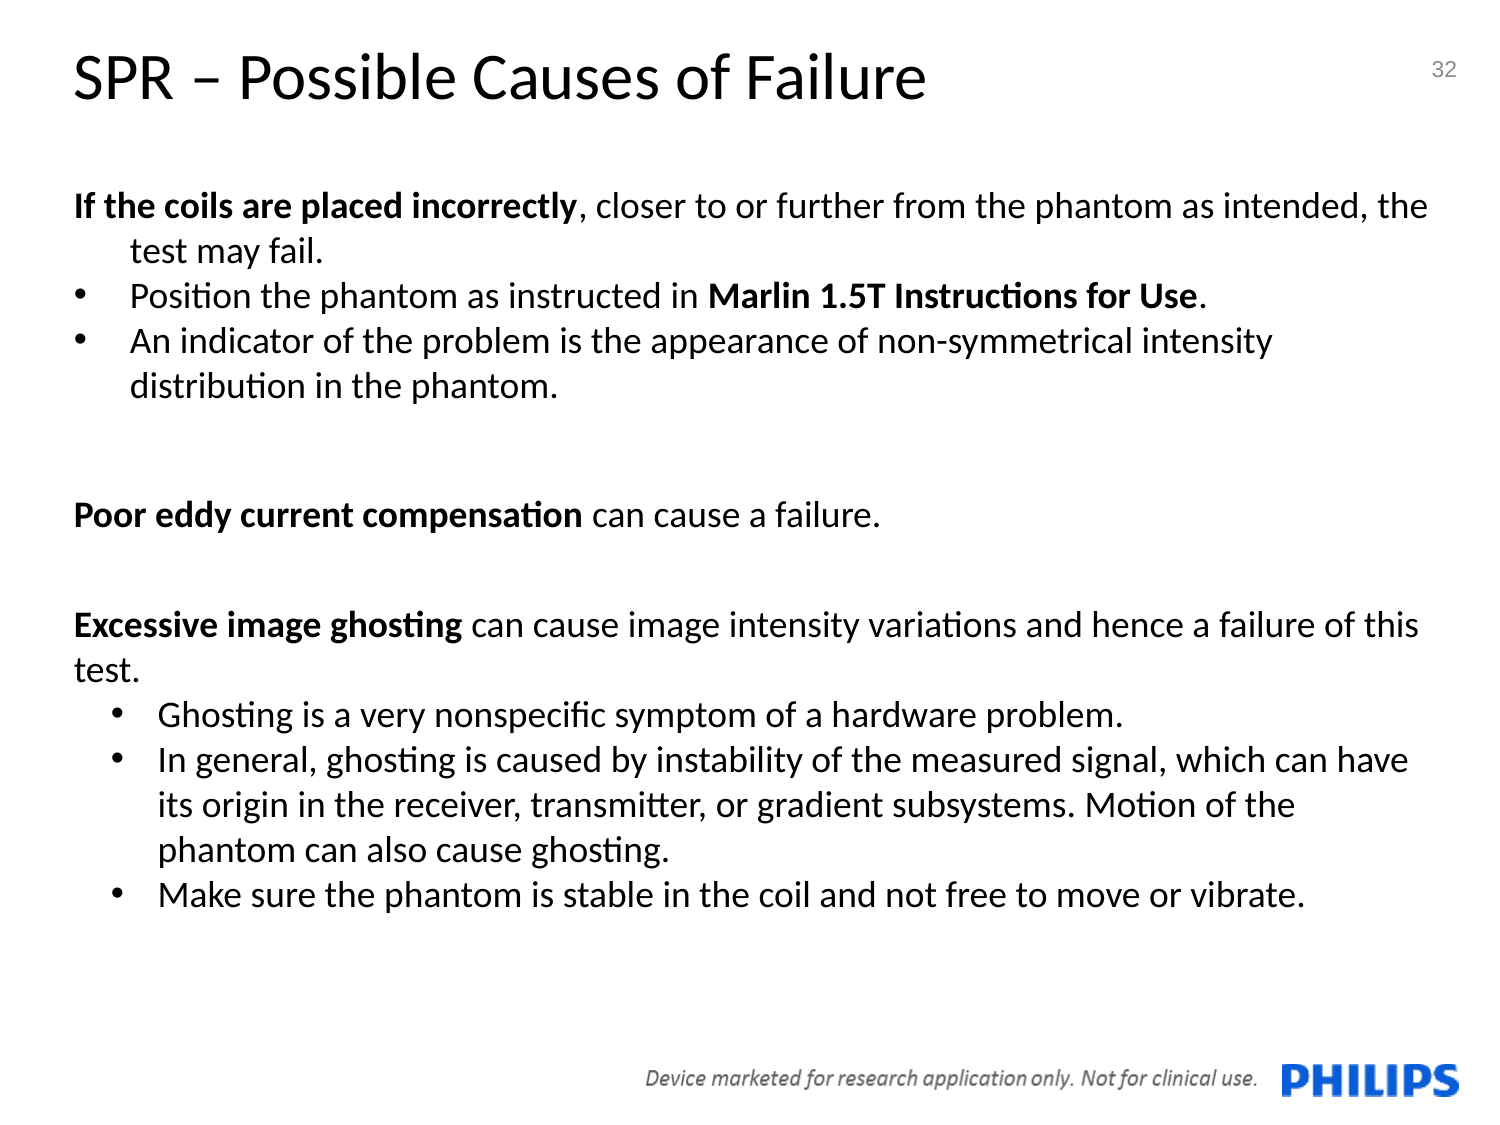

SPR – Possible Causes of Failure
32
If the coils are placed incorrectly, closer to or further from the phantom as intended, the test may fail.
Position the phantom as instructed in Marlin 1.5T Instructions for Use.
An indicator of the problem is the appearance of non-symmetrical intensity  distribution in the phantom.

Poor eddy current compensation can cause a failure.

Excessive image ghosting can cause image intensity variations and hence a failure of this test.
Ghosting is a very nonspecific symptom of a hardware problem.
In general, ghosting is caused by instability of the measured signal, which can have its origin in the receiver, transmitter, or gradient subsystems. Motion of the phantom can also cause ghosting.
Make sure the phantom is stable in the coil and not free to move or vibrate.